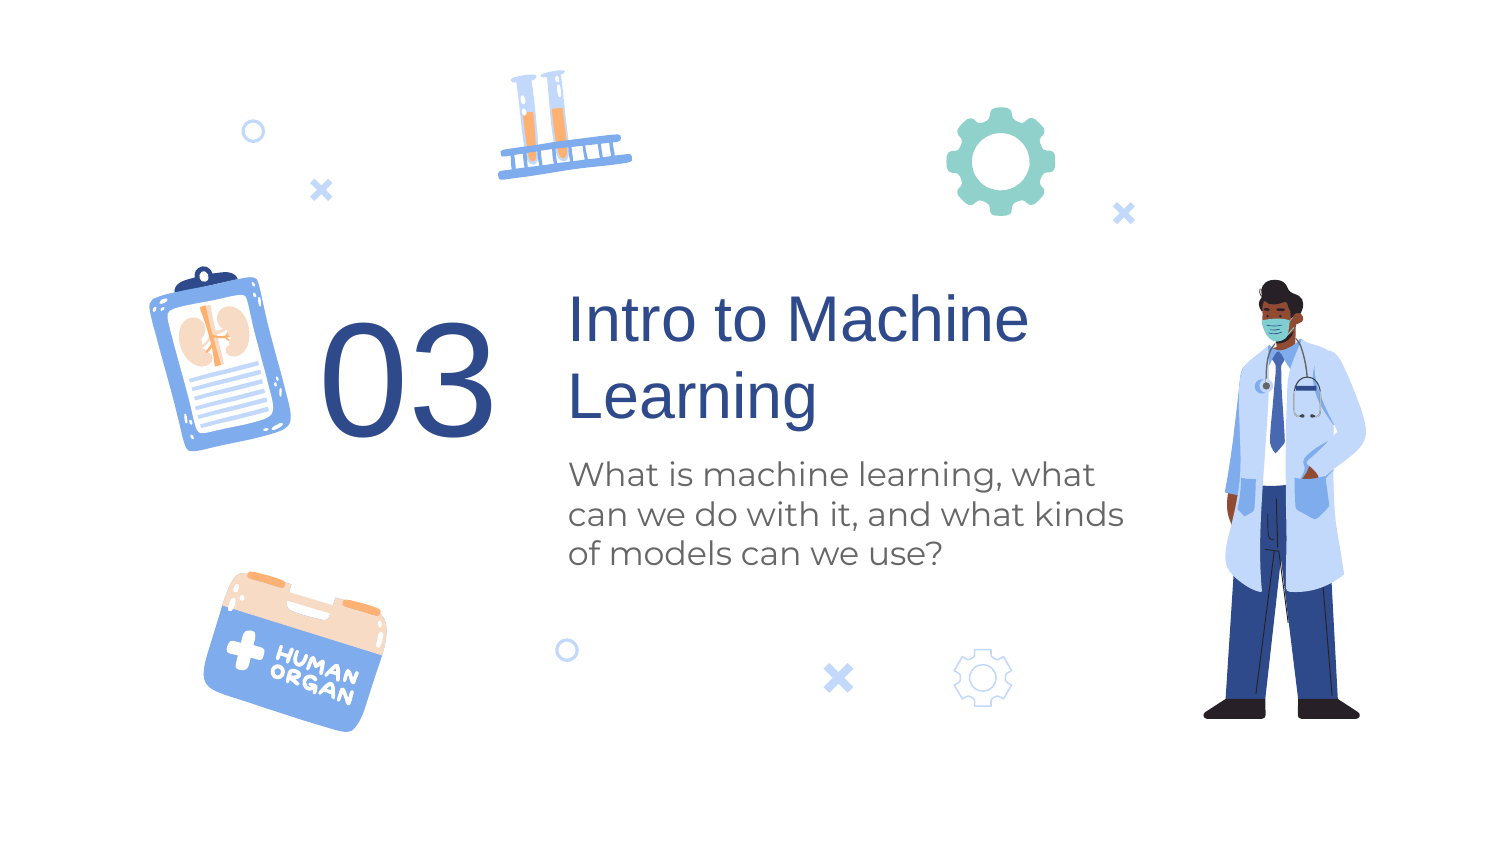

# Intro to Machine Learning
03

What is machine learning, what can we do with it, and what kinds of models can we use?